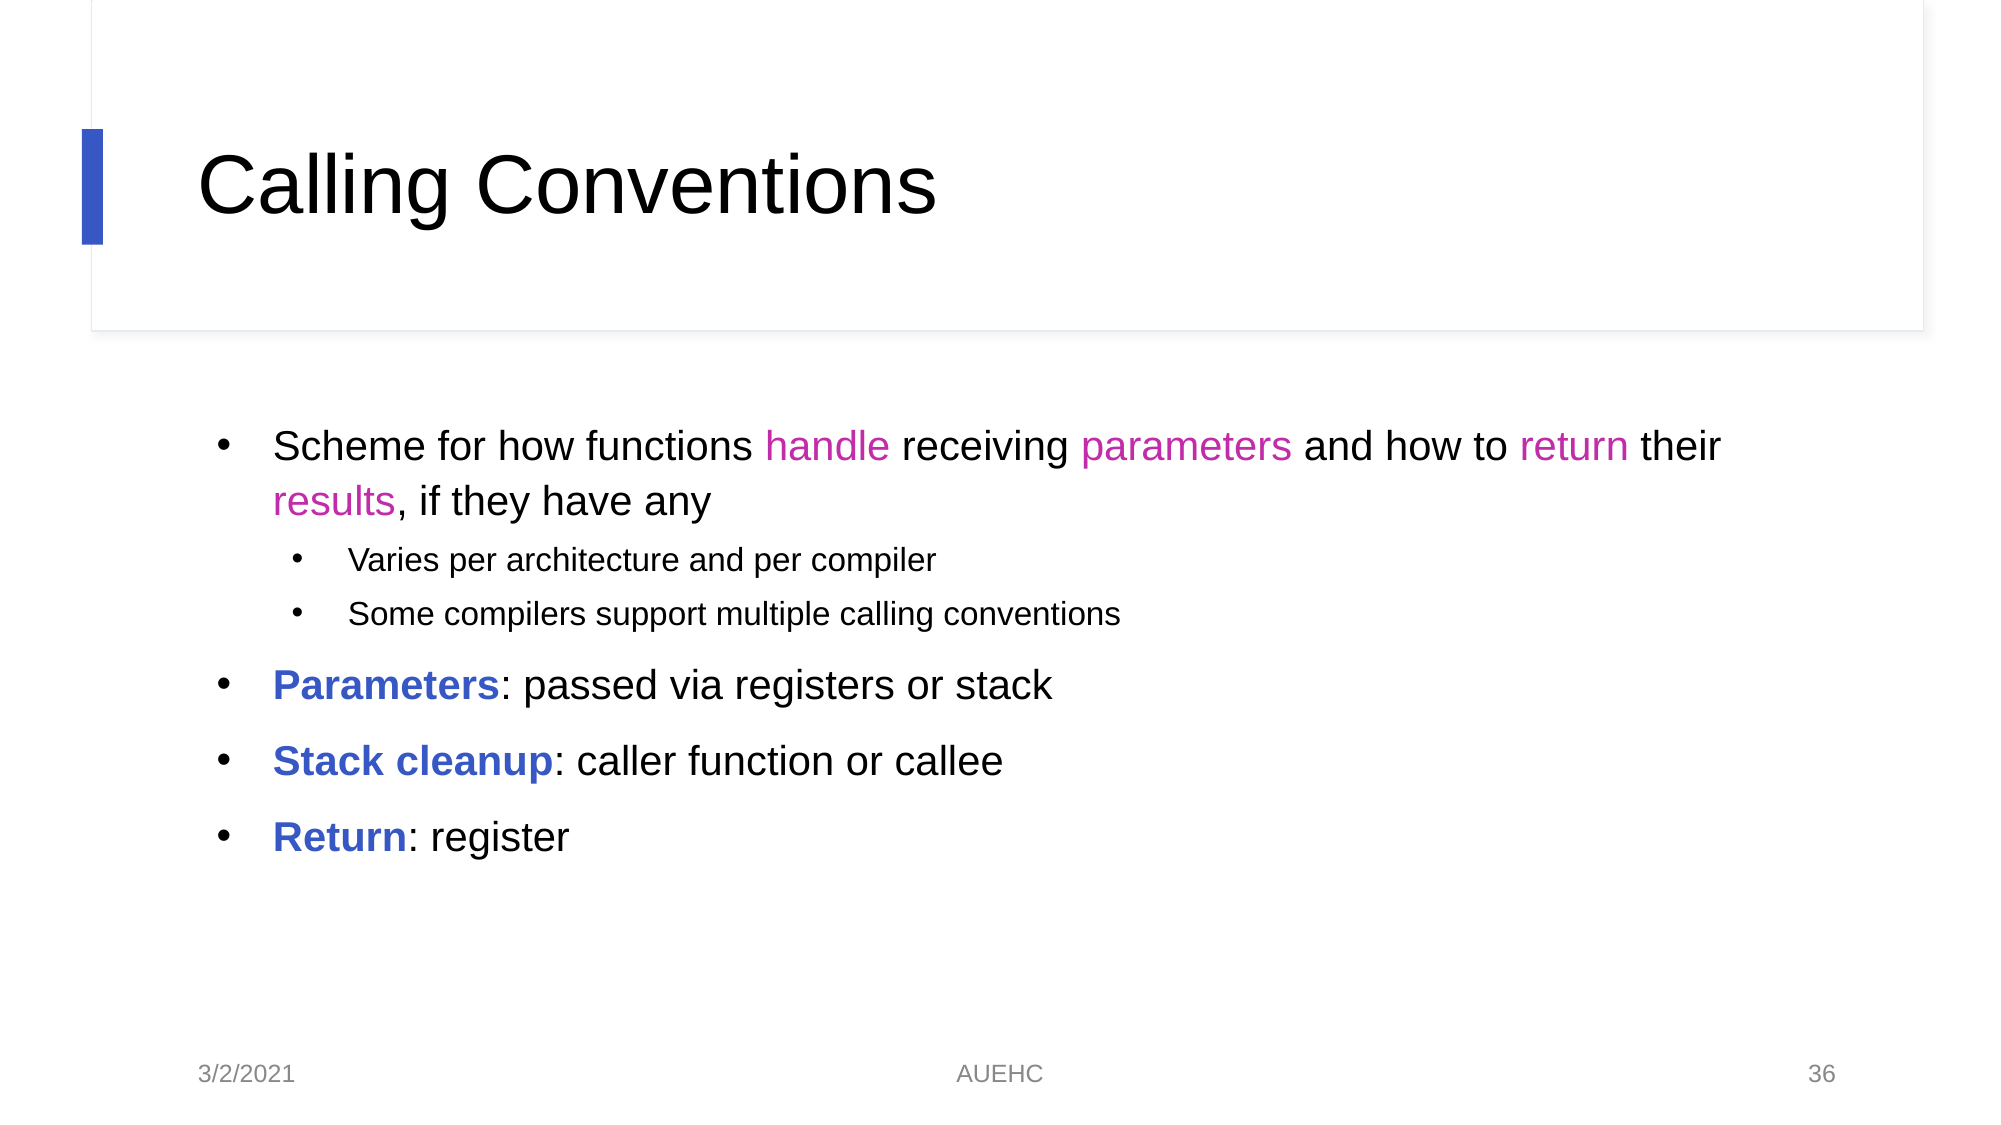

# Calling Conventions
Scheme for how functions handle receiving parameters and how to return their results, if they have any
Varies per architecture and per compiler
Some compilers support multiple calling conventions
Parameters: passed via registers or stack
Stack cleanup: caller function or callee
Return: register

3/2/2021
AUEHC
36